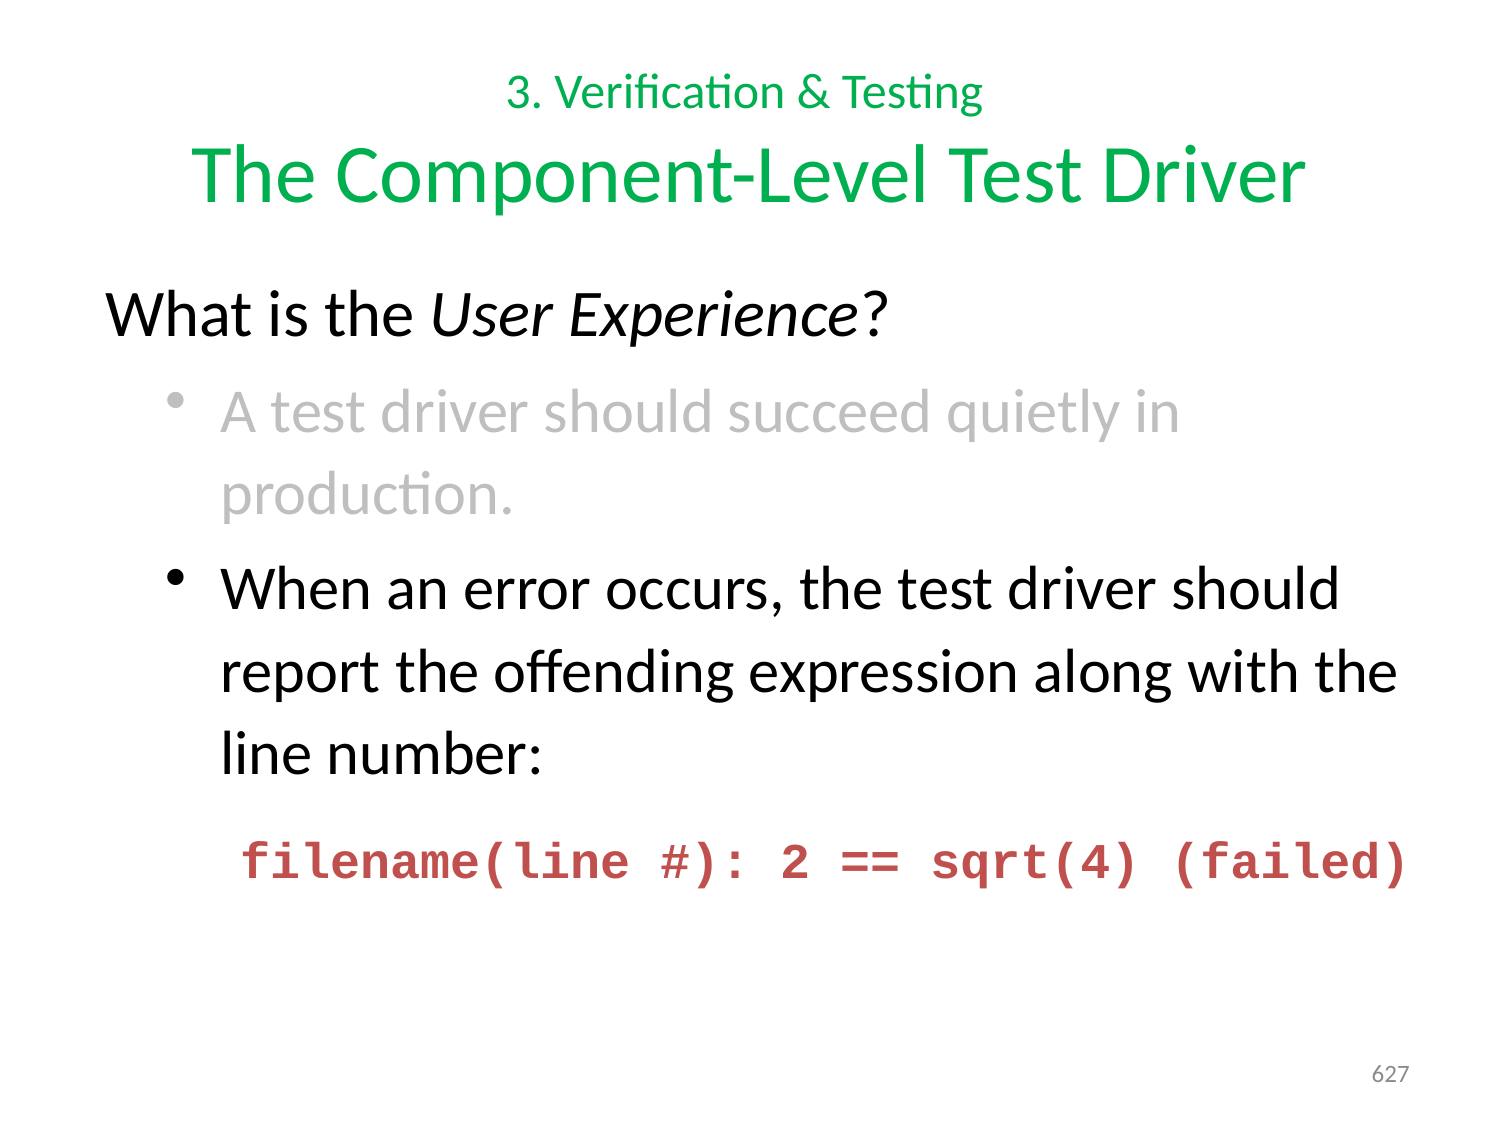

# 3. Verification & Testing The Component-Level Test Driver
 What is the User Experience?
A test driver should succeed quietly in production.
When an error occurs, the test driver should report the offending expression along with the line number:

filename(line #): 2 == sqrt(4) (failed)

627